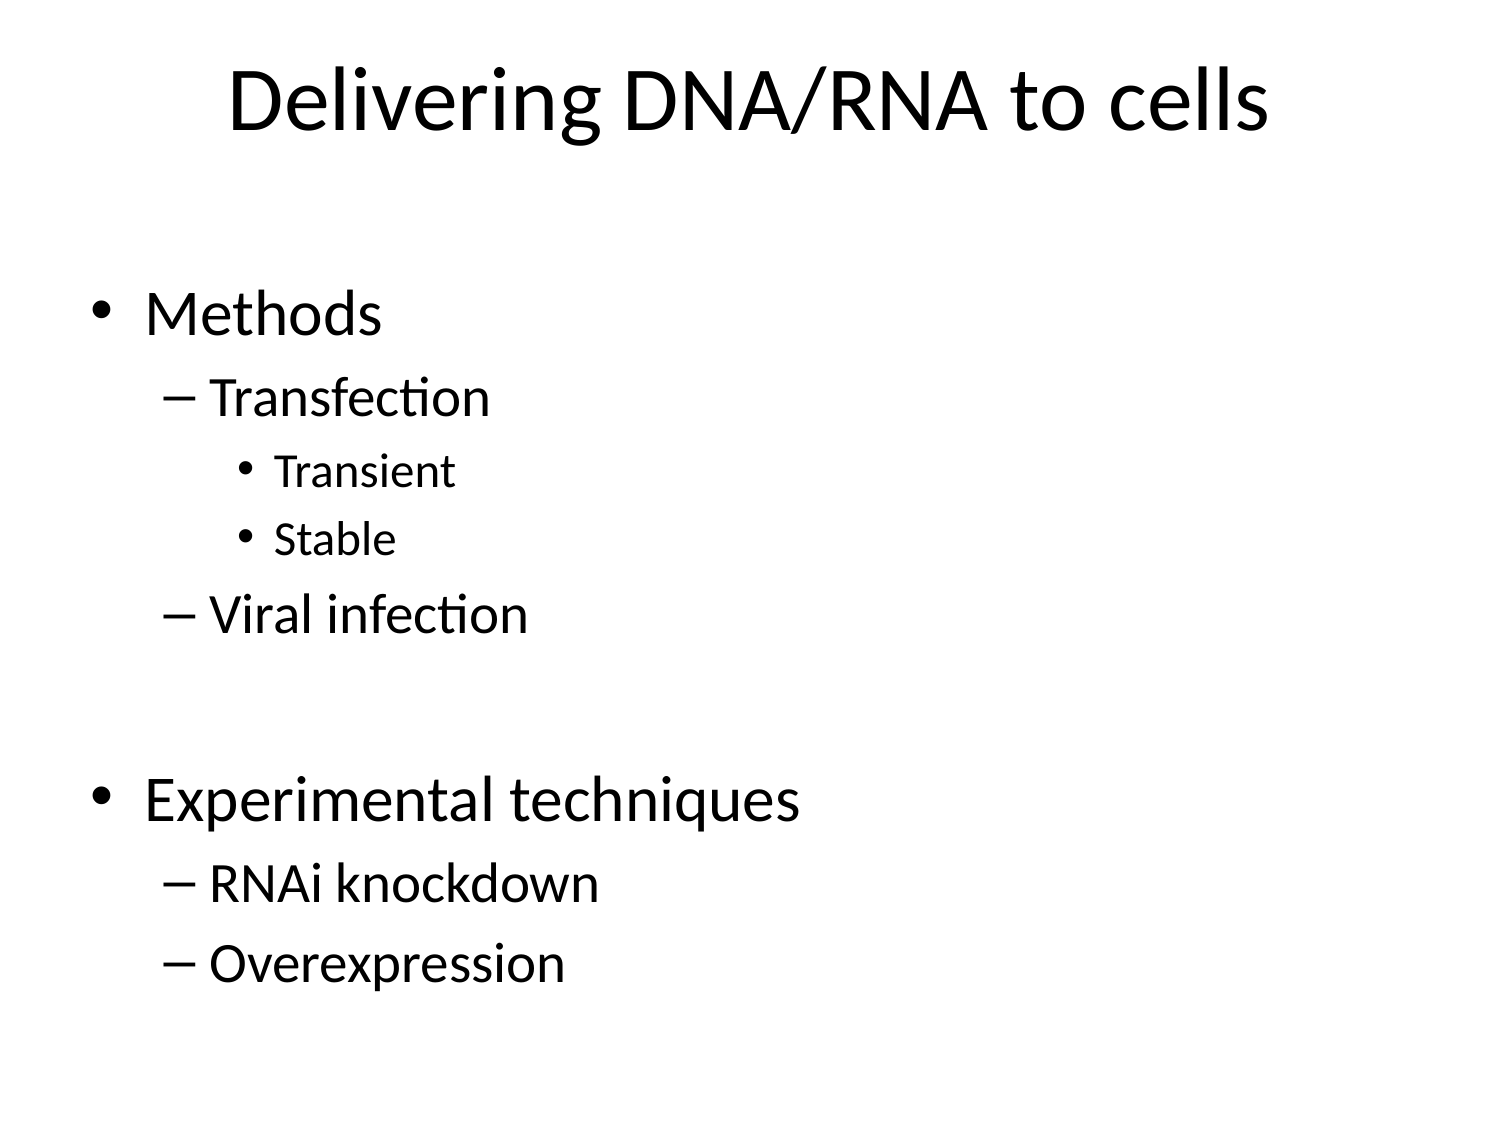

# Delivering DNA/RNA to cells
Methods
Transfection
Transient
Stable
Viral infection

Experimental techniques
RNAi knockdown
Overexpression